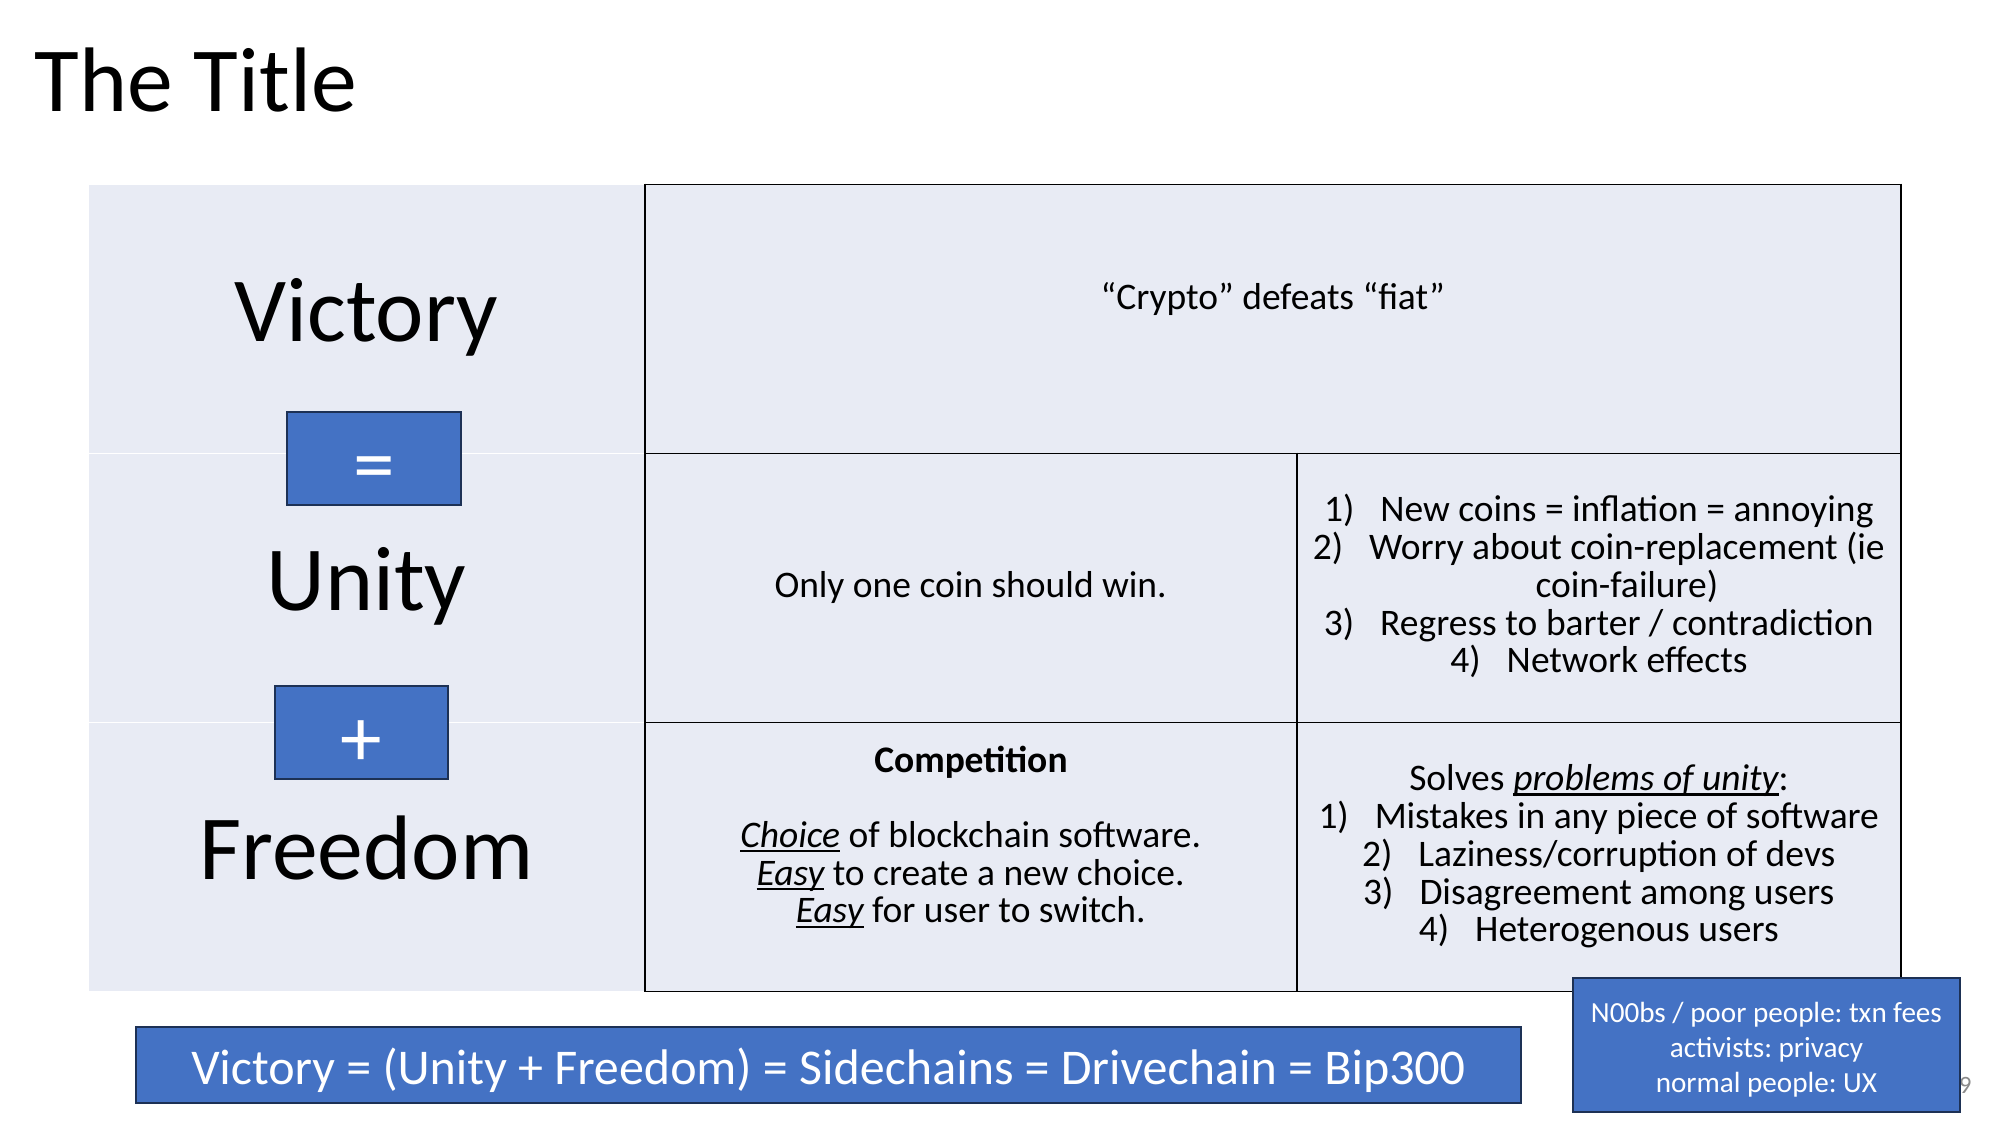

# The Title
| Victory | “Crypto” defeats “fiat” |  |
| --- | --- | --- |
| Unity | Only one coin should win. | New coins = inflation = annoying Worry about coin-replacement (ie coin-failure) Regress to barter / contradiction Network effects |
| Freedom | Competition Choice of blockchain software. Easy to create a new choice. Easy for user to switch. | Solves problems of unity: Mistakes in any piece of software Laziness/corruption of devs Disagreement among users Heterogenous users |
=
+
N00bs / poor people: txn fees
activists: privacy
normal people: UX
Victory = (Unity + Freedom) = Sidechains = Drivechain = Bip300
9